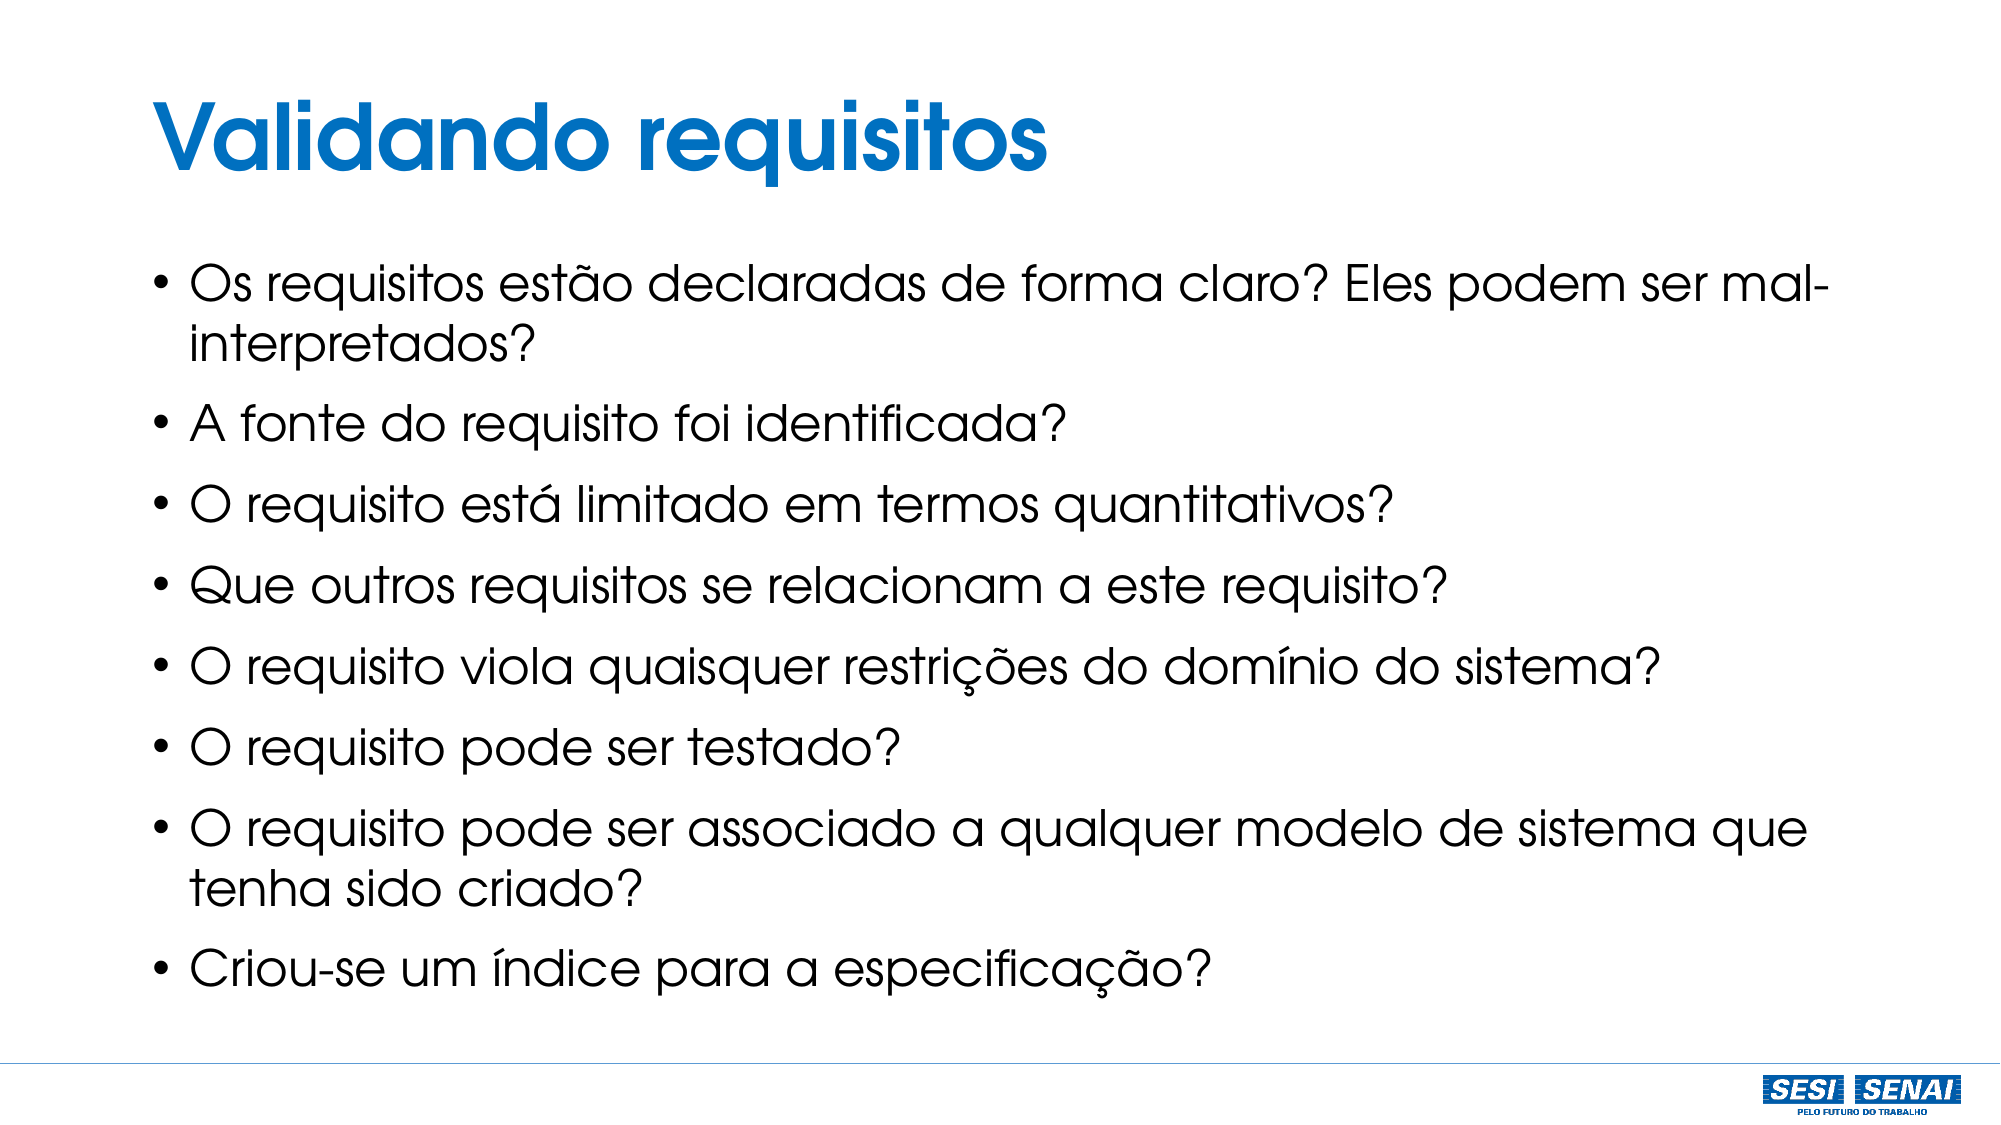

# Validando requisitos
Os requisitos estão declaradas de forma claro? Eles podem ser mal-interpretados?
A fonte do requisito foi identificada?
O requisito está limitado em termos quantitativos?
Que outros requisitos se relacionam a este requisito?
O requisito viola quaisquer restrições do domínio do sistema?
O requisito pode ser testado?
O requisito pode ser associado a qualquer modelo de sistema que tenha sido criado?
Criou-se um índice para a especificação?